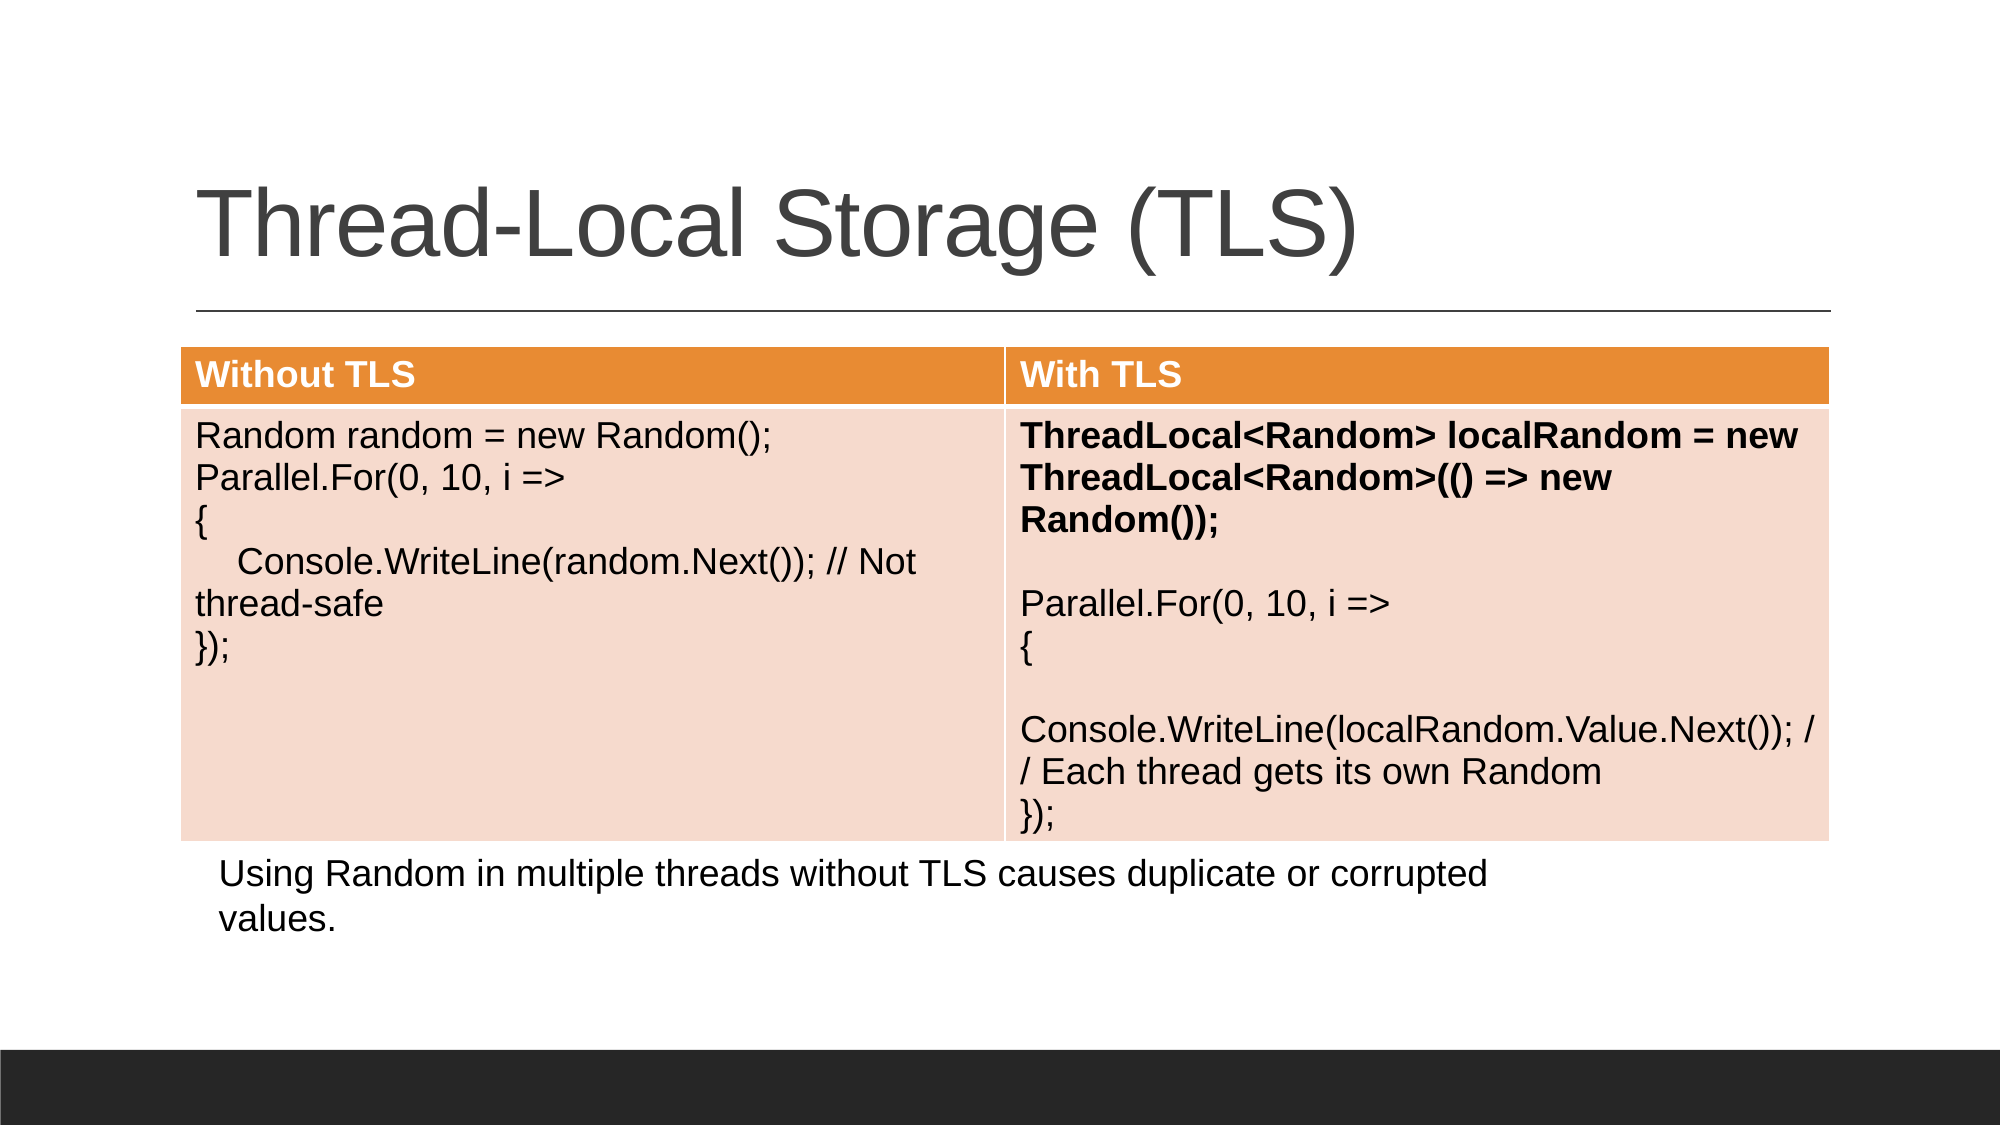

# Thread-Local Storage (TLS)
| Without TLS | With TLS |
| --- | --- |
| Random random = new Random(); Parallel.For(0, 10, i => { Console.WriteLine(random.Next()); // Not thread-safe }); | ThreadLocal<Random> localRandom = new ThreadLocal<Random>(() => new Random()); Parallel.For(0, 10, i => { Console.WriteLine(localRandom.Value.Next()); // Each thread gets its own Random }); |
Using Random in multiple threads without TLS causes duplicate or corrupted values.